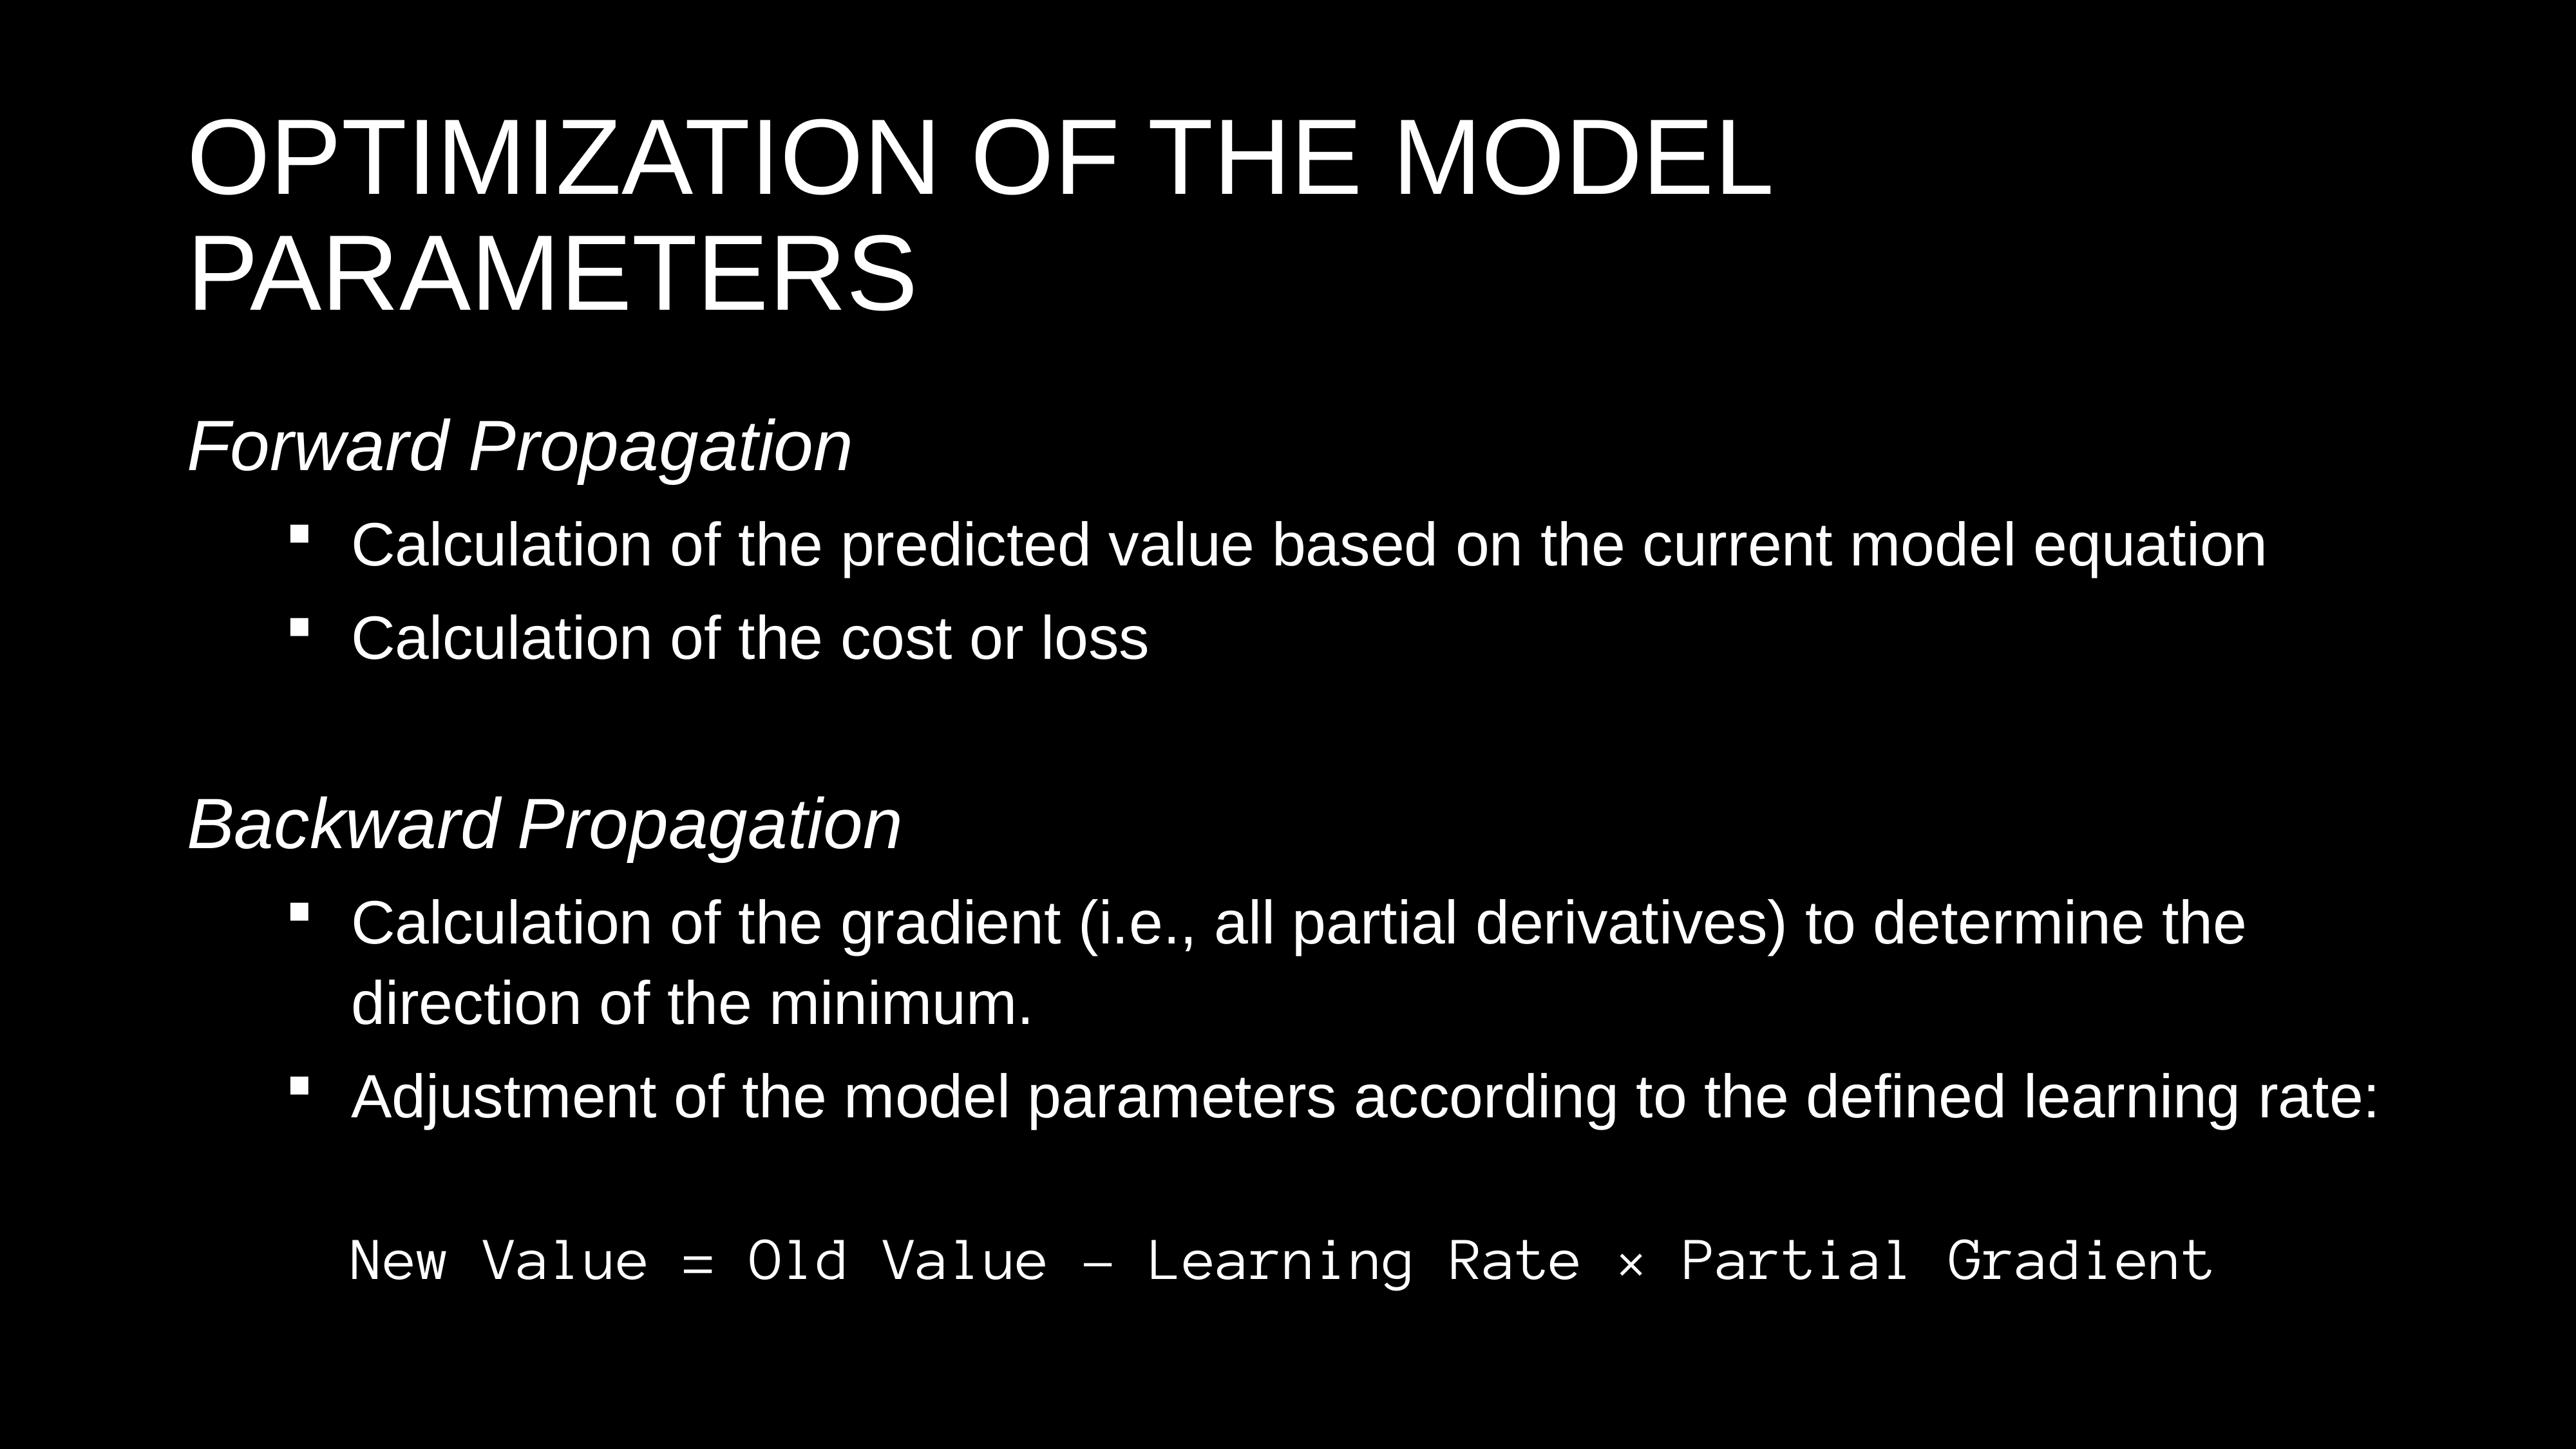

# Optimization of the Model parameters
Forward Propagation
Calculation of the predicted value based on the current model equation
Calculation of the cost or loss

Backward Propagation
Calculation of the gradient (i.e., all partial derivatives) to determine the direction of the minimum.
Adjustment of the model parameters according to the defined learning rate:
New Value = Old Value – Learning Rate × Partial Gradient